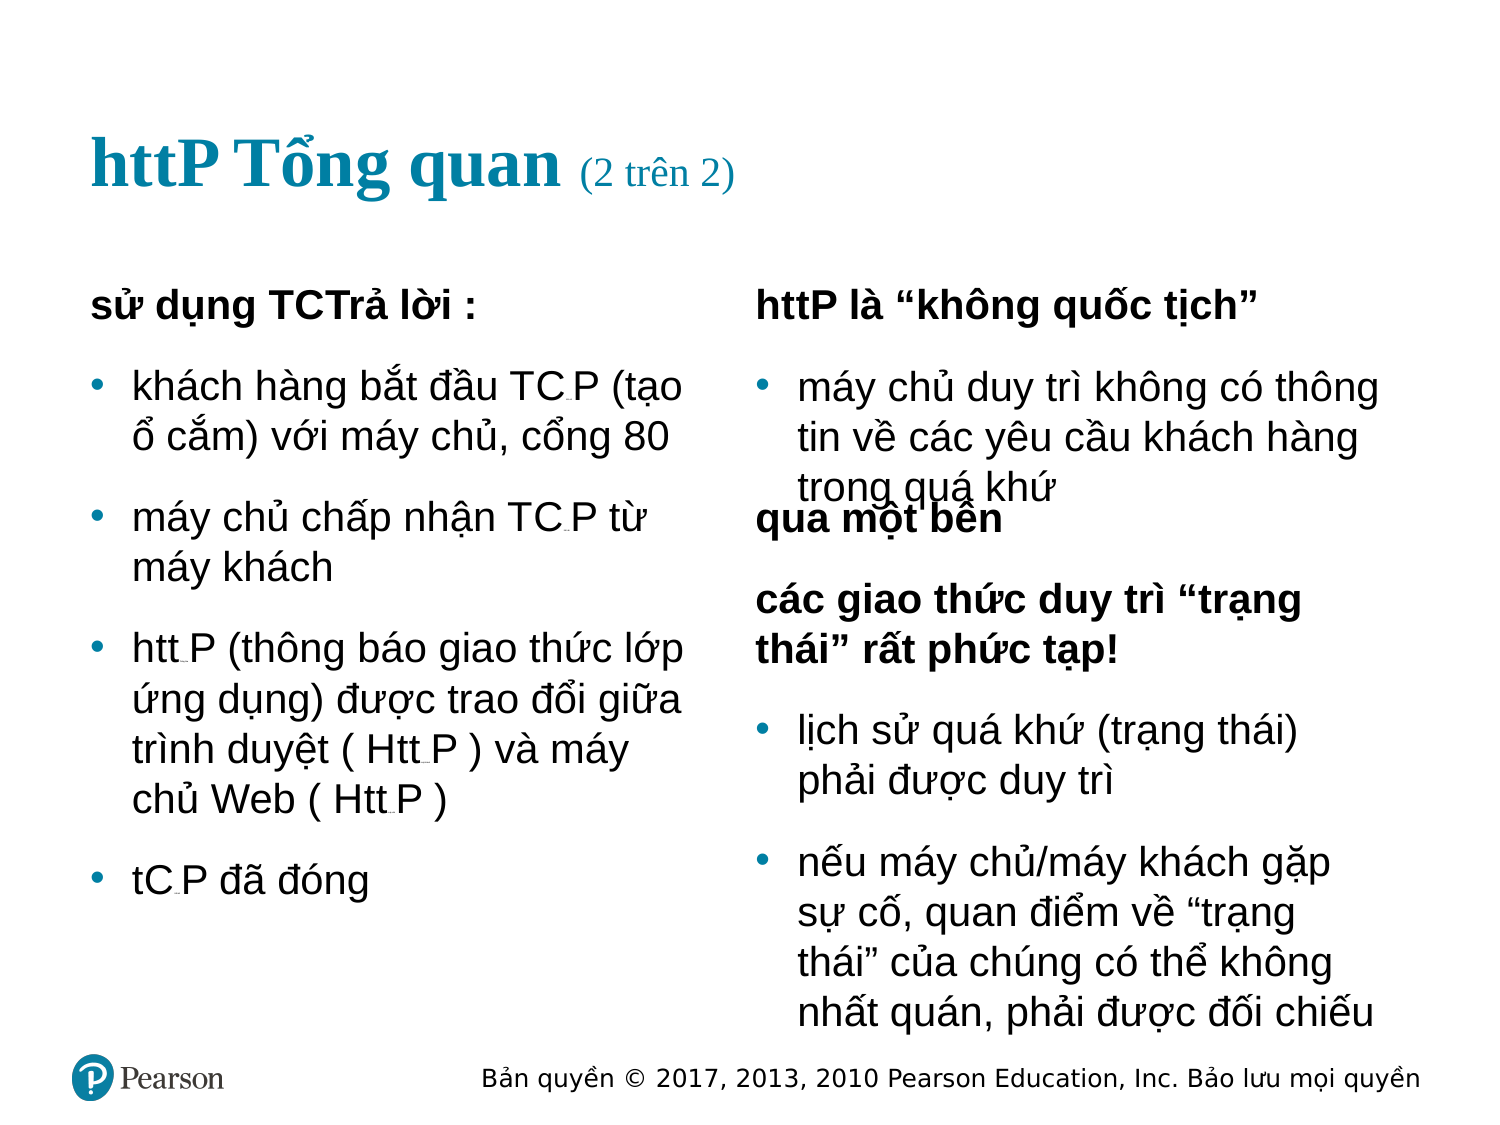

# h t t P Tổng quan (2 trên 2)
sử dụng T C Trả lời :
khách hàng bắt đầu T C Kết nối P (tạo ổ cắm) với máy chủ, cổng 80
máy chủ chấp nhận T C Kết nối P từ máy khách
h t t Thông báo P (thông báo giao thức lớp ứng dụng) được trao đổi giữa trình duyệt ( H t t máy khách P ) và máy chủ Web ( H t t máy chủ P )
t C Kết nối P đã đóng
h t t P là “không quốc tịch”
máy chủ duy trì không có thông tin về các yêu cầu khách hàng trong quá khứ
qua một bên
các giao thức duy trì “trạng thái” rất phức tạp!
lịch sử quá khứ (trạng thái) phải được duy trì
nếu máy chủ/máy khách gặp sự cố, quan điểm về “trạng thái” của chúng có thể không nhất quán, phải được đối chiếu